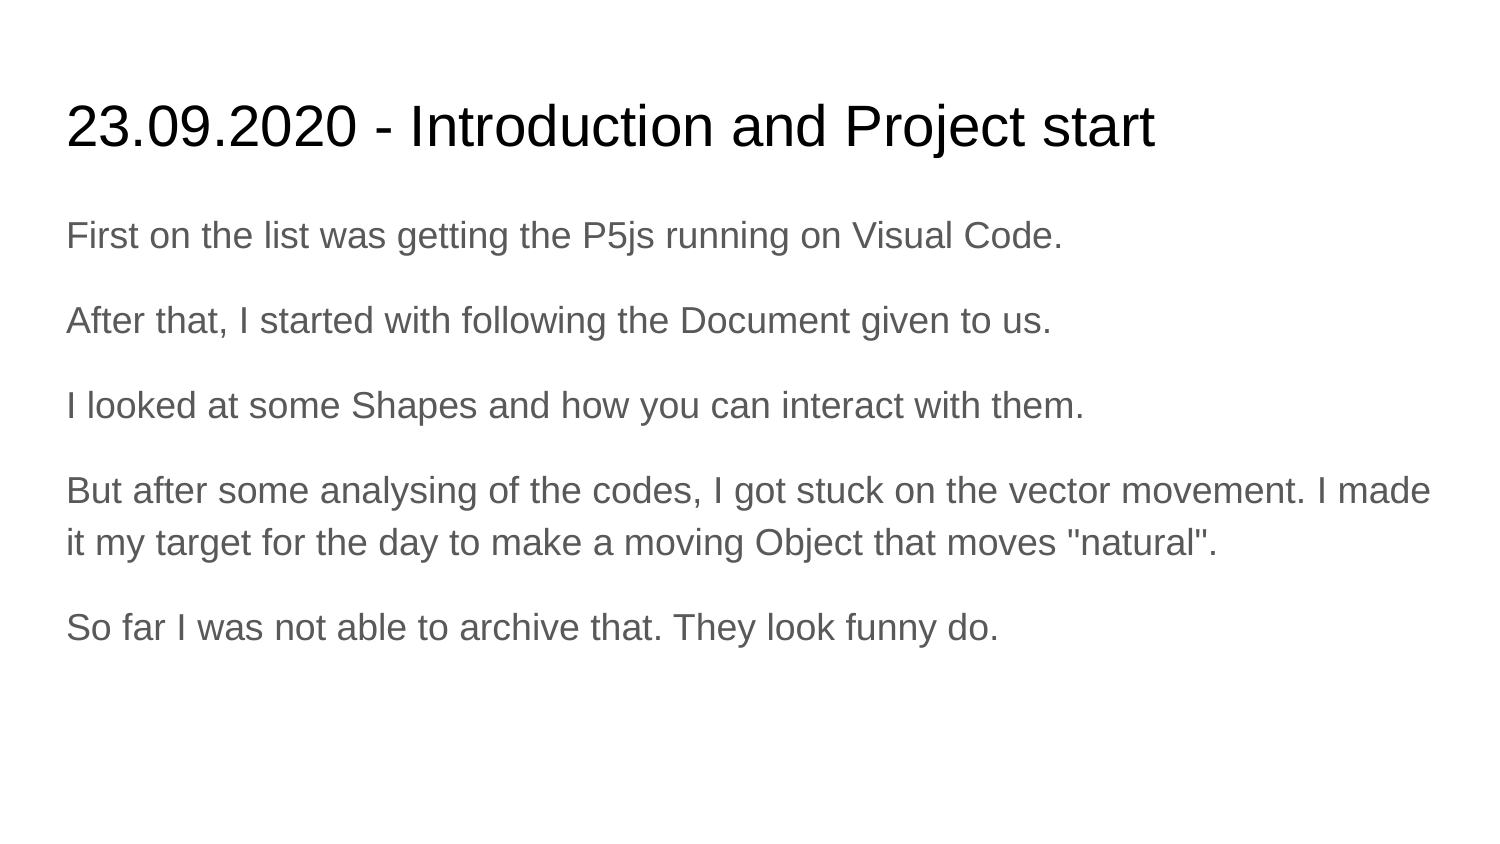

# 23.09.2020 - Introduction and Project start
First on the list was getting the P5js running on Visual Code.
After that, I started with following the Document given to us.
I looked at some Shapes and how you can interact with them.
But after some analysing of the codes, I got stuck on the vector movement. I made it my target for the day to make a moving Object that moves "natural".
So far I was not able to archive that. They look funny do.